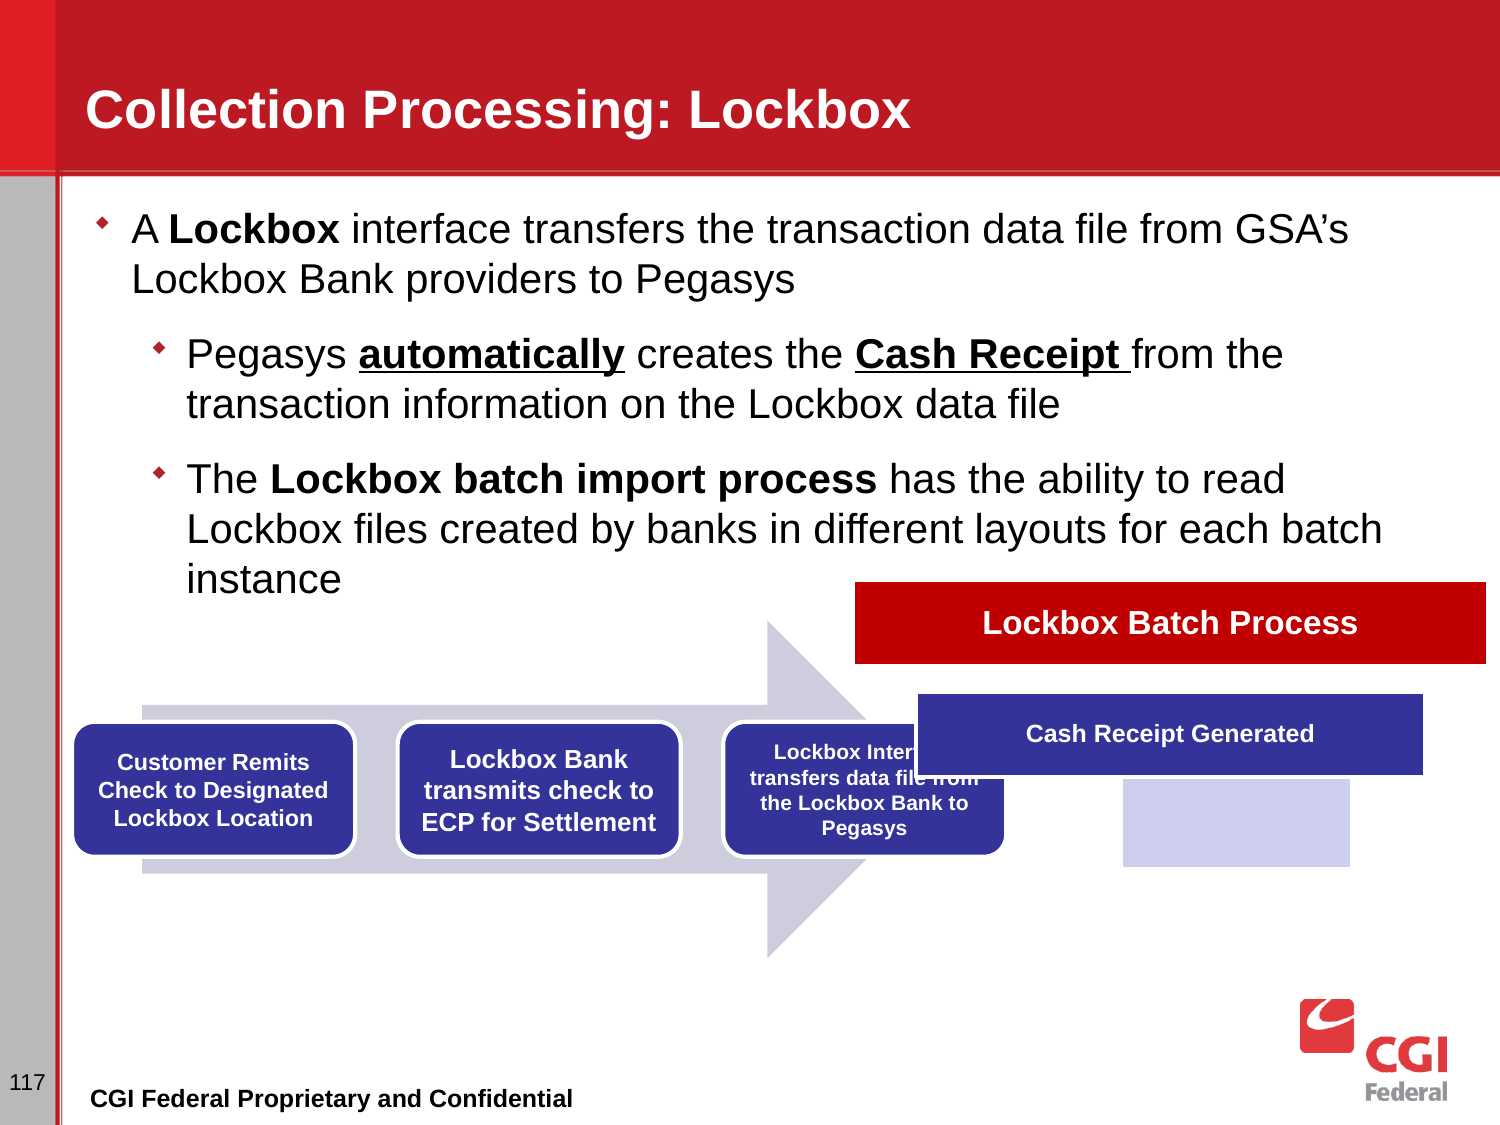

# Collection Processing: Lockbox
A Lockbox interface transfers the transaction data file from GSA’s Lockbox Bank providers to Pegasys
Pegasys automatically creates the Cash Receipt from the transaction information on the Lockbox data file
The Lockbox batch import process has the ability to read Lockbox files created by banks in different layouts for each batch instance

Lockbox Batch Process
Cash Receipt Generated
Customer Remits Check to Designated Lockbox Location
Lockbox Bank transmits check to ECP for Settlement
Lockbox Interface transfers data file from the Lockbox Bank to Pegasys

117
CGI Federal Proprietary and Confidential